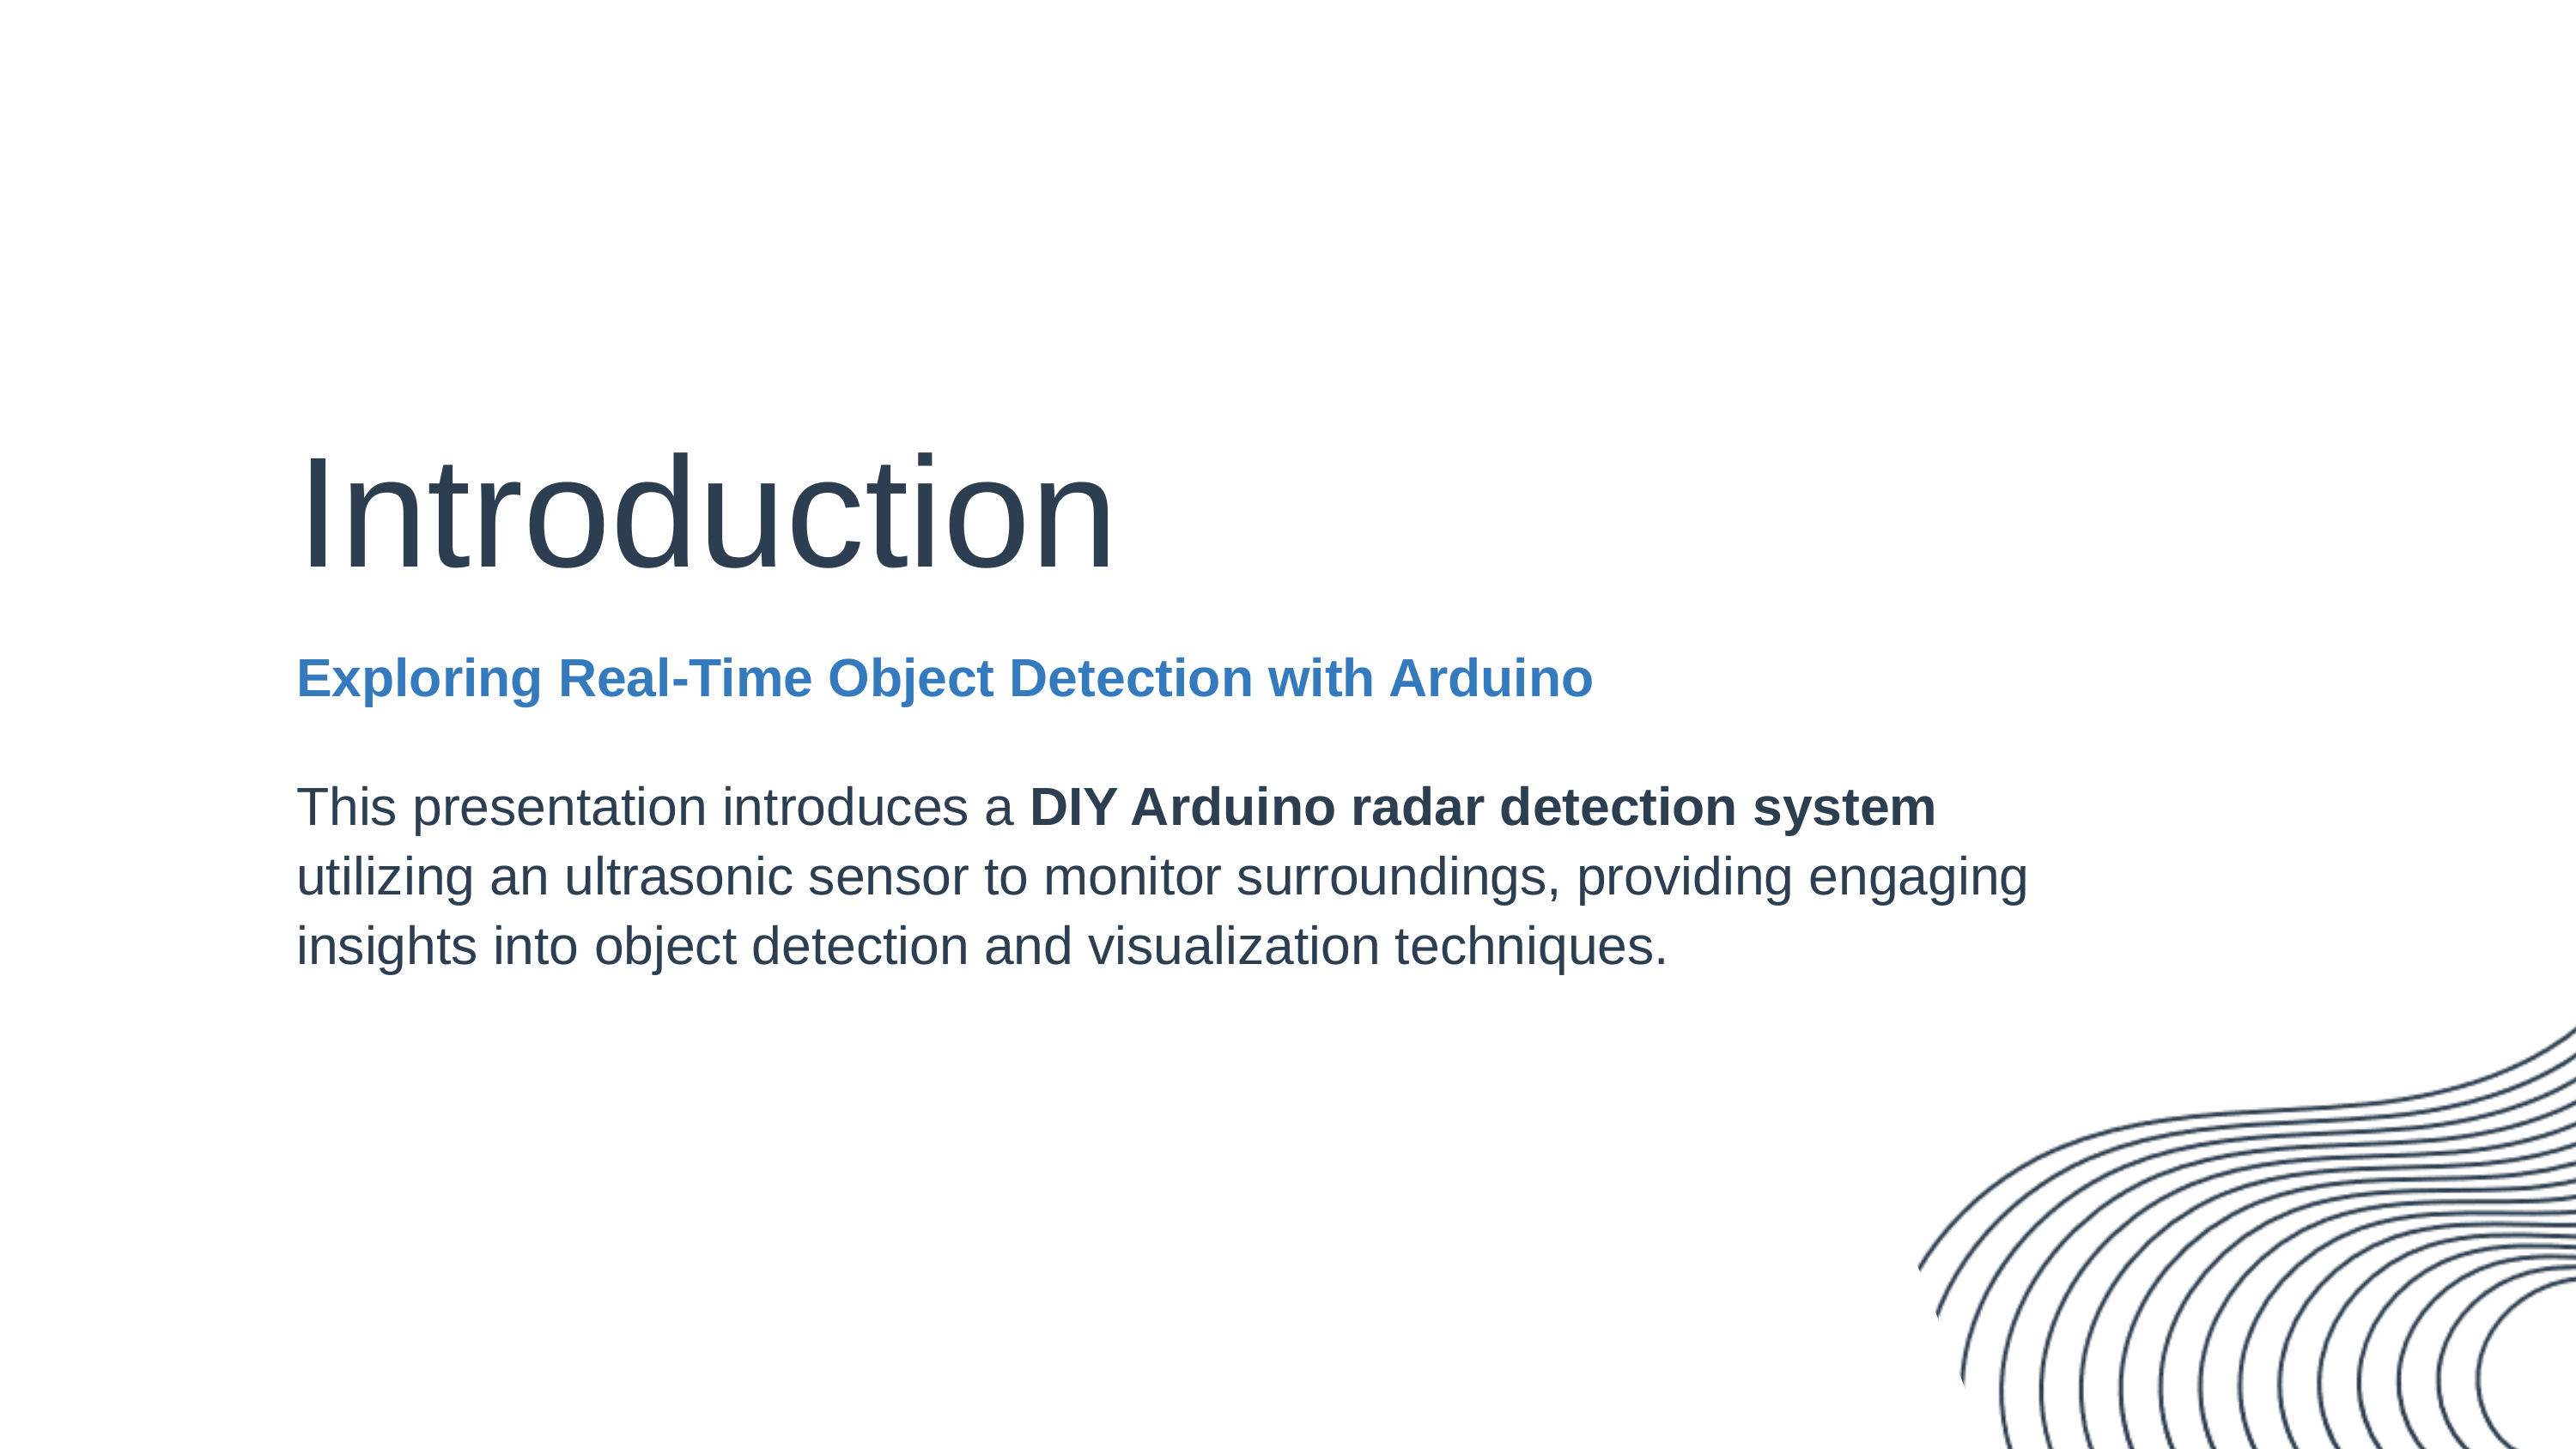

Introduction
Exploring Real-Time Object Detection with Arduino
This presentation introduces a DIY Arduino radar detection system utilizing an ultrasonic sensor to monitor surroundings, providing engaging insights into object detection and visualization techniques.